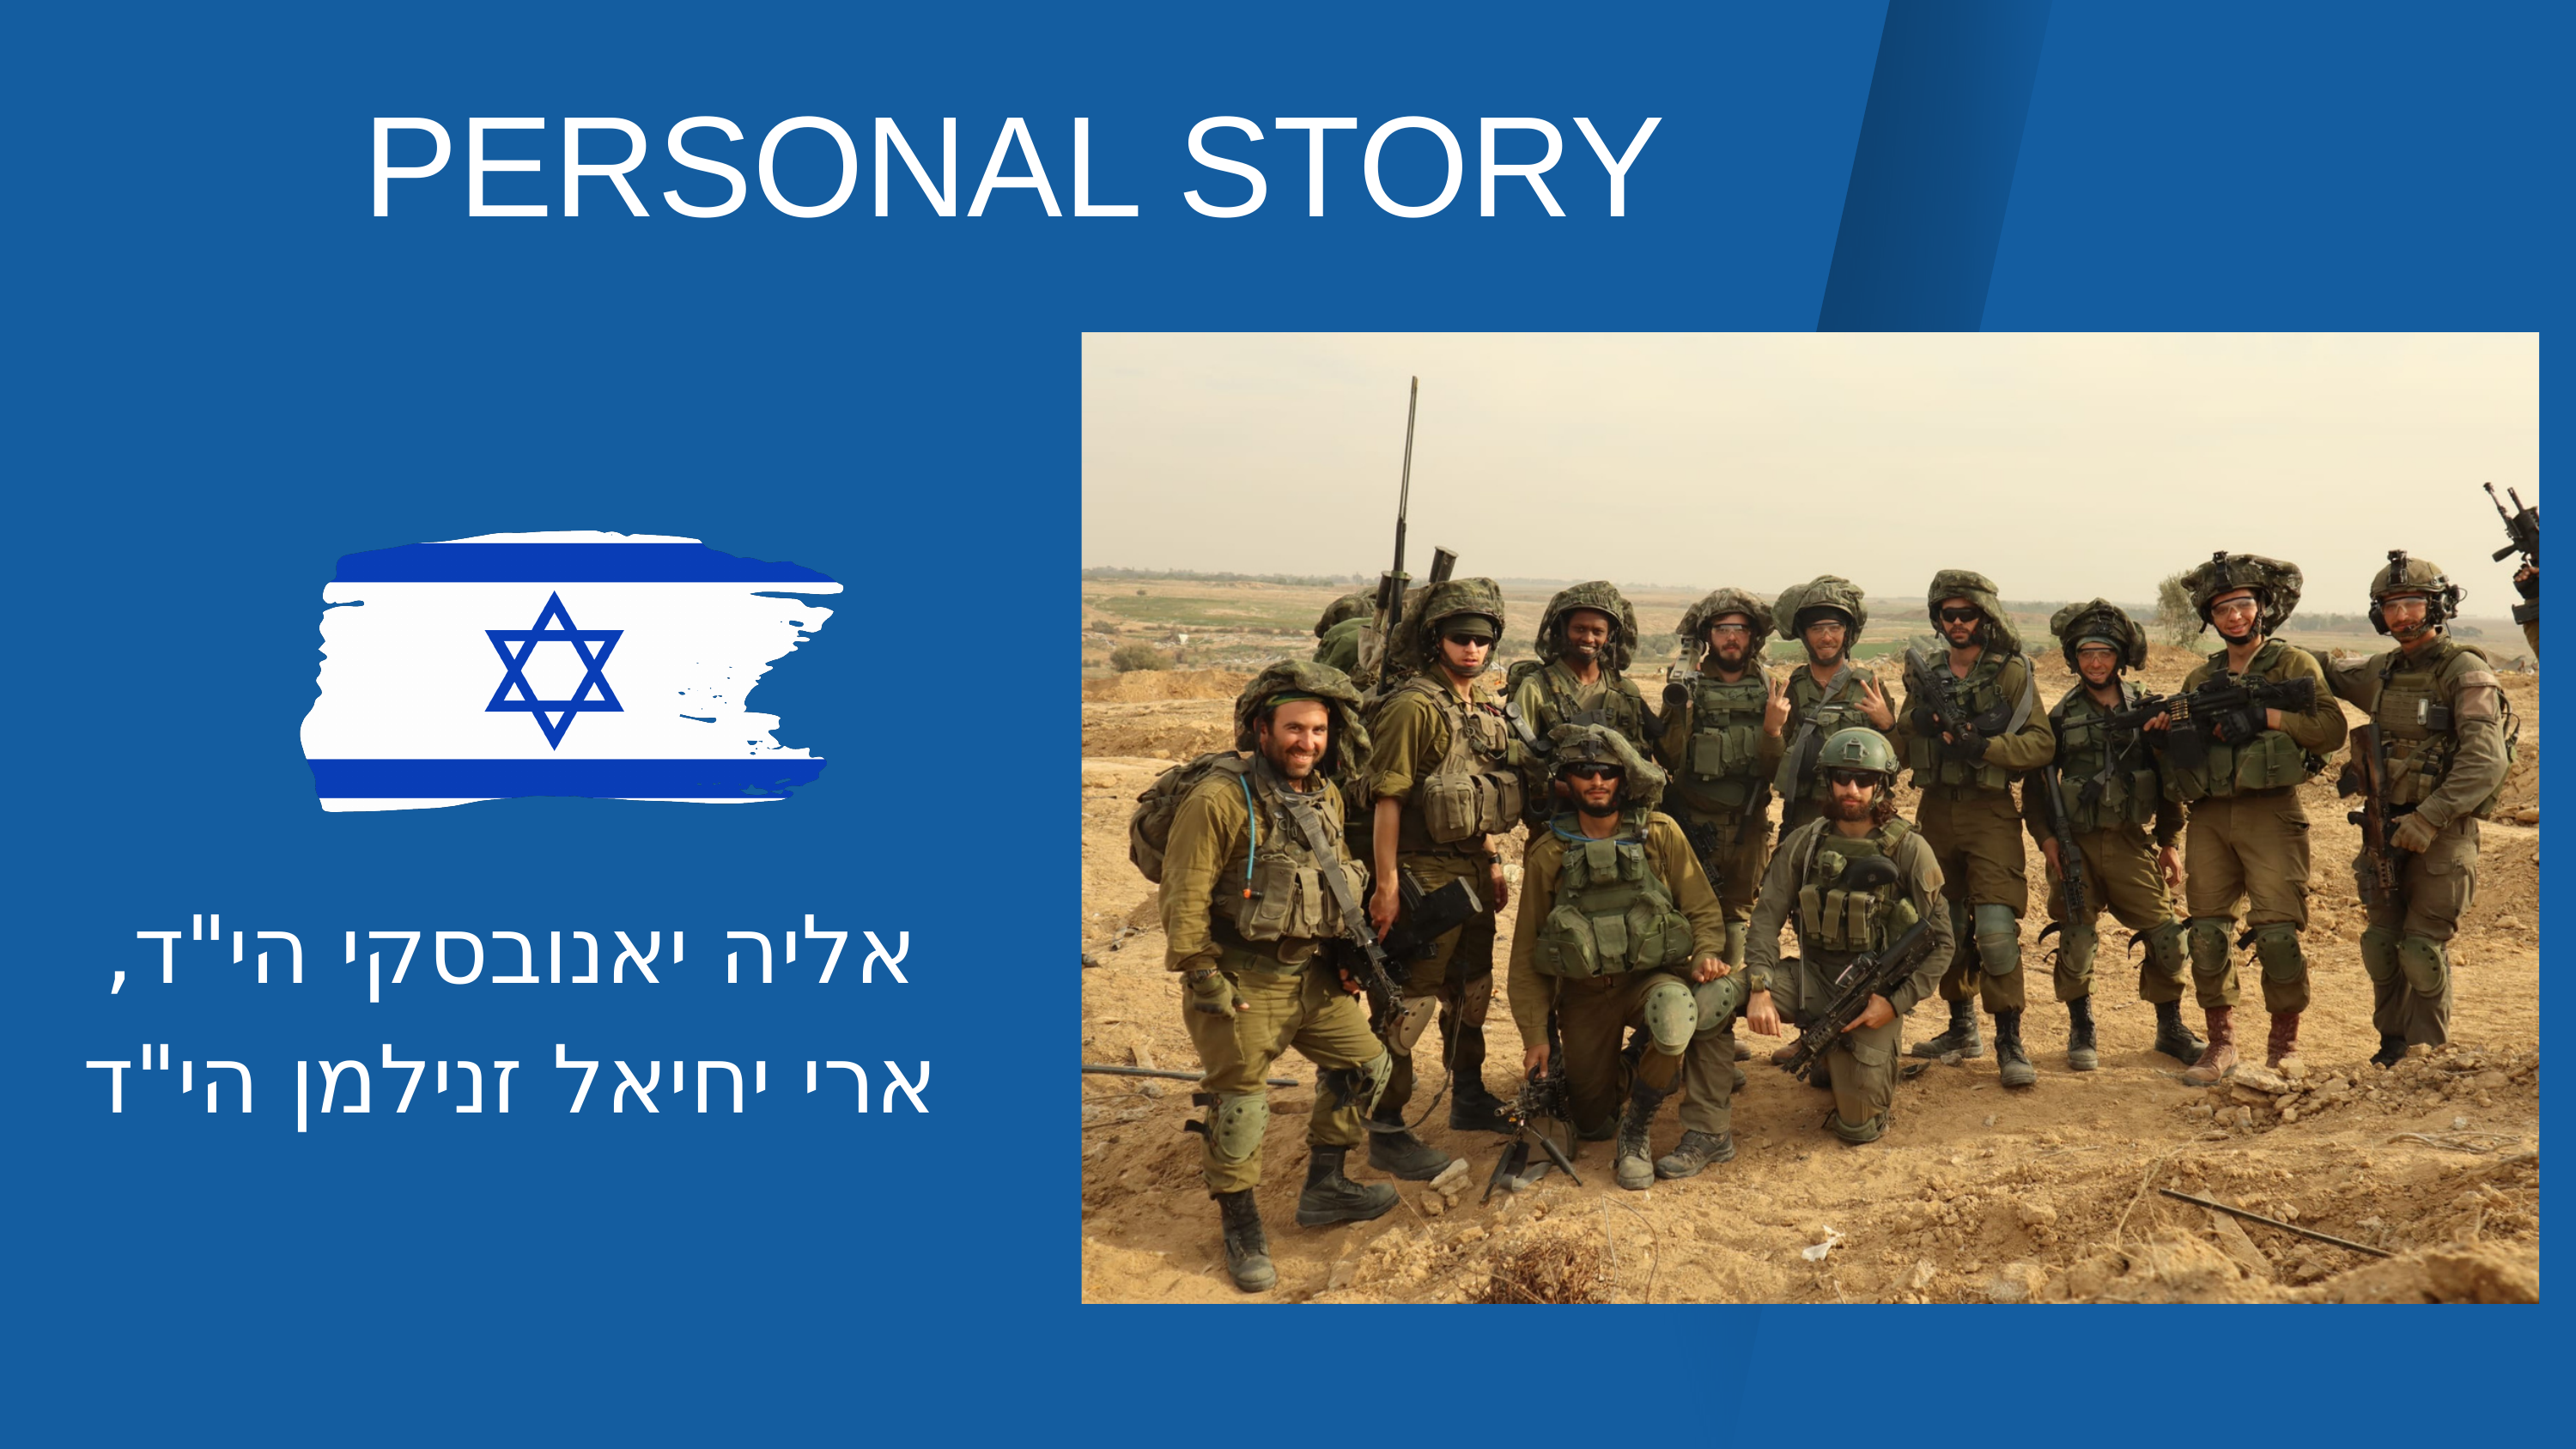

PERSONAL STORY

אליה יאנובסקי הי"ד,
ארי יחיאל זנילמן הי"ד